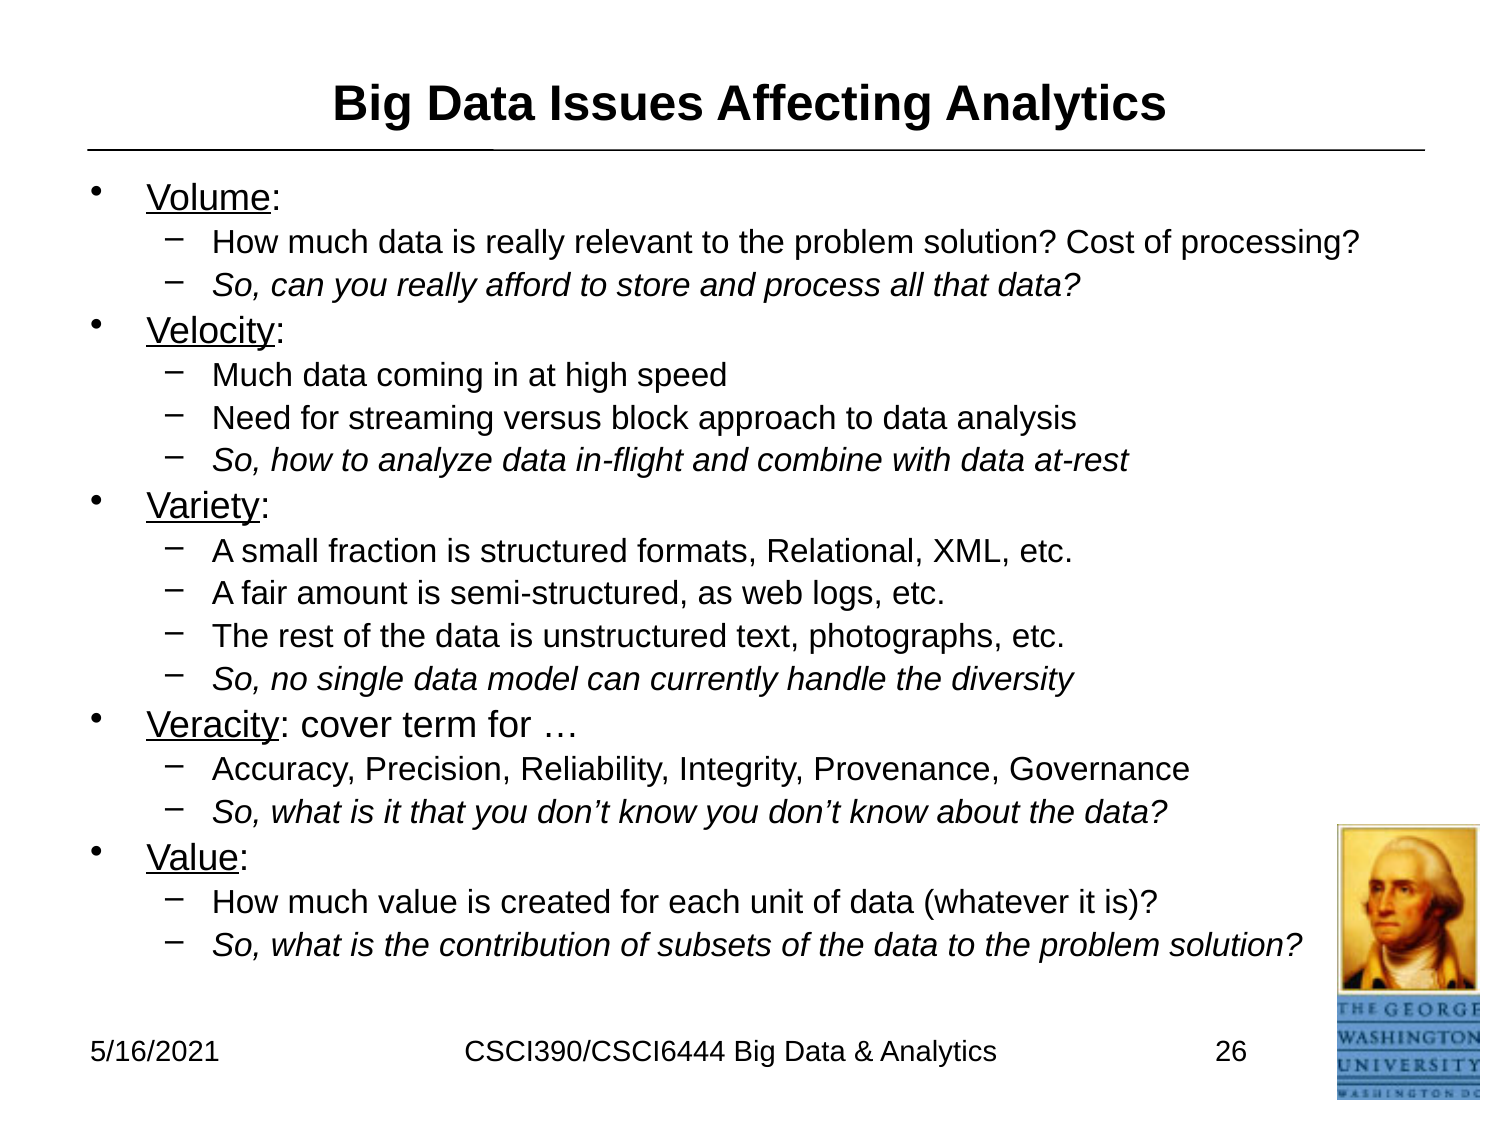

# Big Data Issues Affecting Analytics
Volume:
How much data is really relevant to the problem solution? Cost of processing?
So, can you really afford to store and process all that data?
Velocity:
Much data coming in at high speed
Need for streaming versus block approach to data analysis
So, how to analyze data in-flight and combine with data at-rest
Variety:
A small fraction is structured formats, Relational, XML, etc.
A fair amount is semi-structured, as web logs, etc.
The rest of the data is unstructured text, photographs, etc.
So, no single data model can currently handle the diversity
Veracity: cover term for …
Accuracy, Precision, Reliability, Integrity, Provenance, Governance
So, what is it that you don’t know you don’t know about the data?
Value:
How much value is created for each unit of data (whatever it is)?
So, what is the contribution of subsets of the data to the problem solution?
5/16/2021
CSCI390/CSCI6444 Big Data & Analytics
26